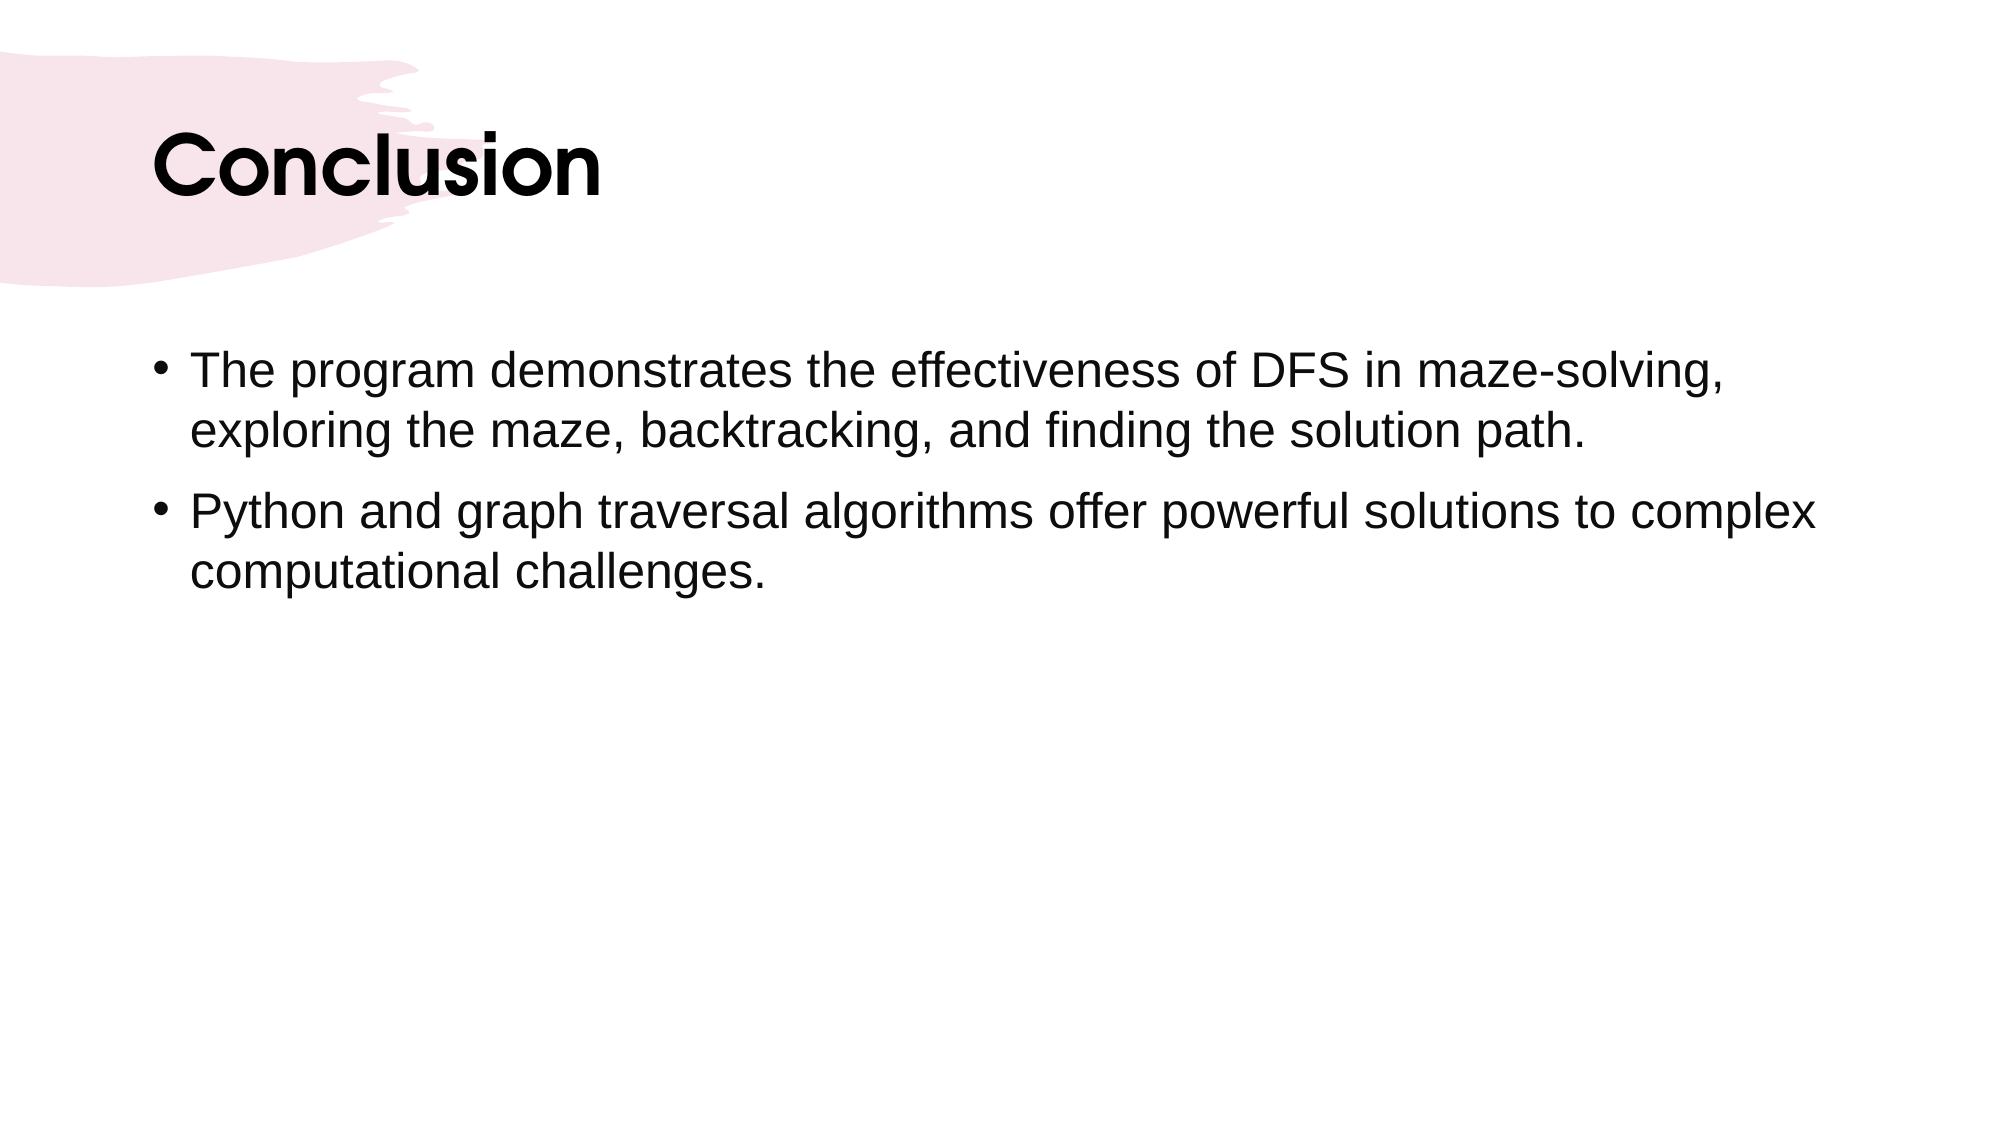

# Conclusion
The program demonstrates the effectiveness of DFS in maze-solving, exploring the maze, backtracking, and finding the solution path.
Python and graph traversal algorithms offer powerful solutions to complex computational challenges.